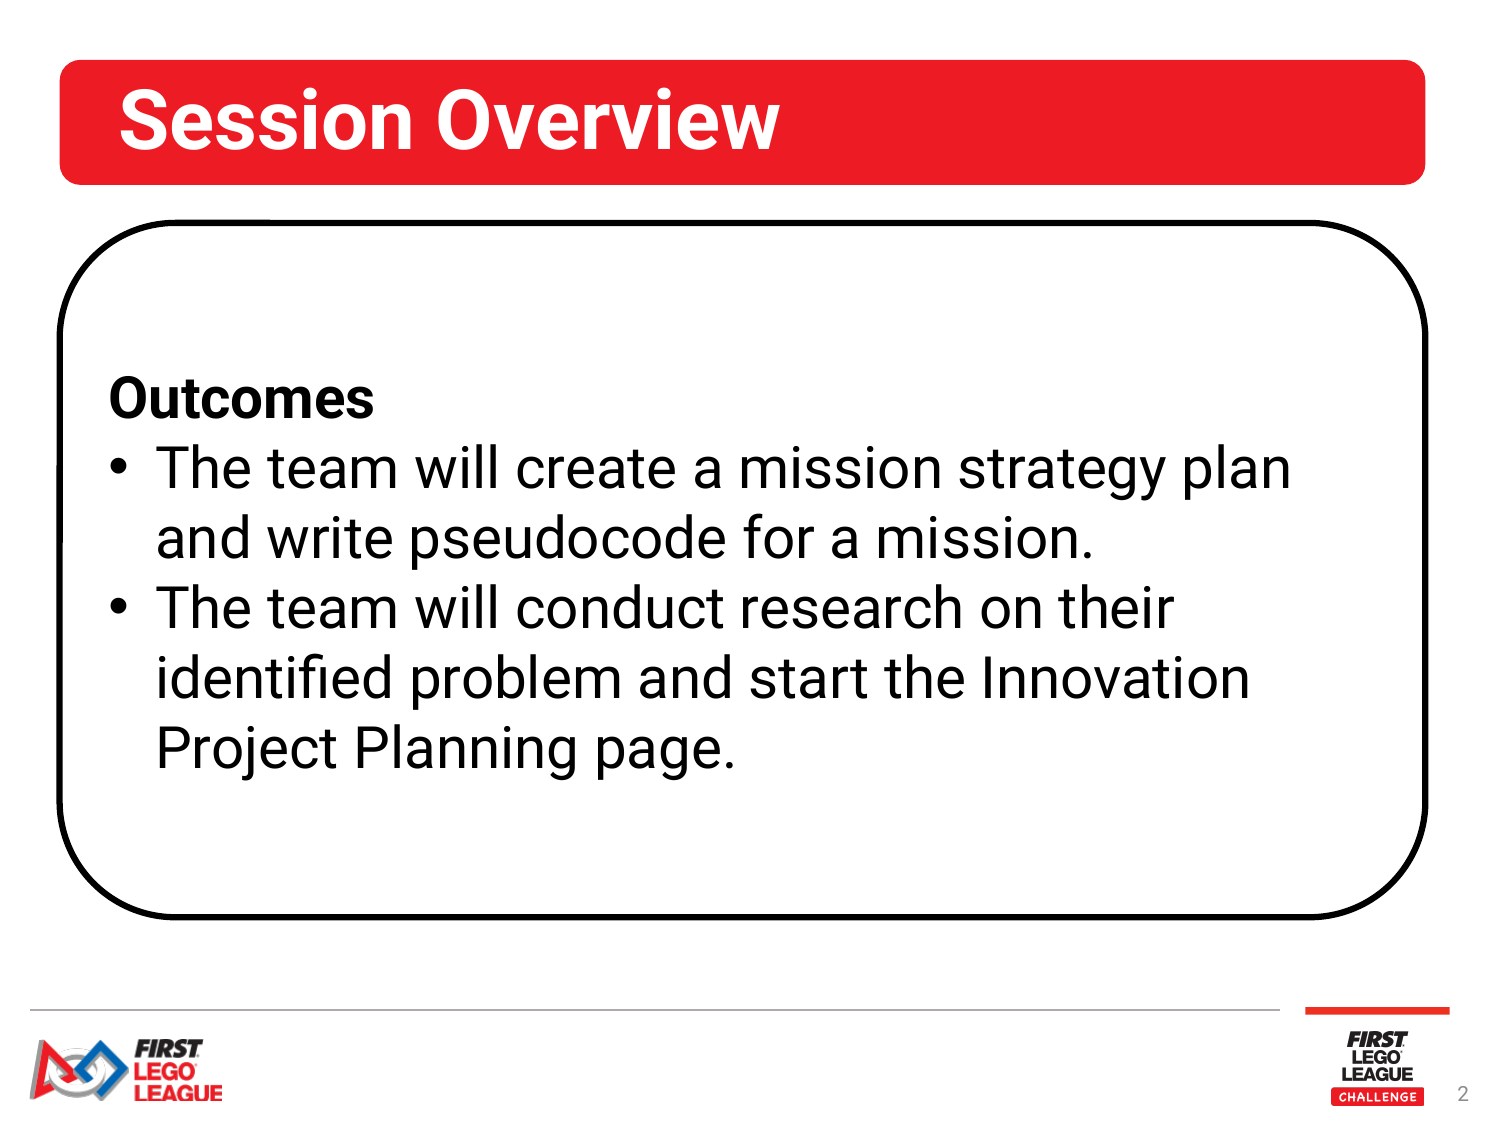

# Session Overview
Outcomes
The team will create a mission strategy plan and write pseudocode for a mission.
The team will conduct research on their identified problem and start the Innovation Project Planning page.
2